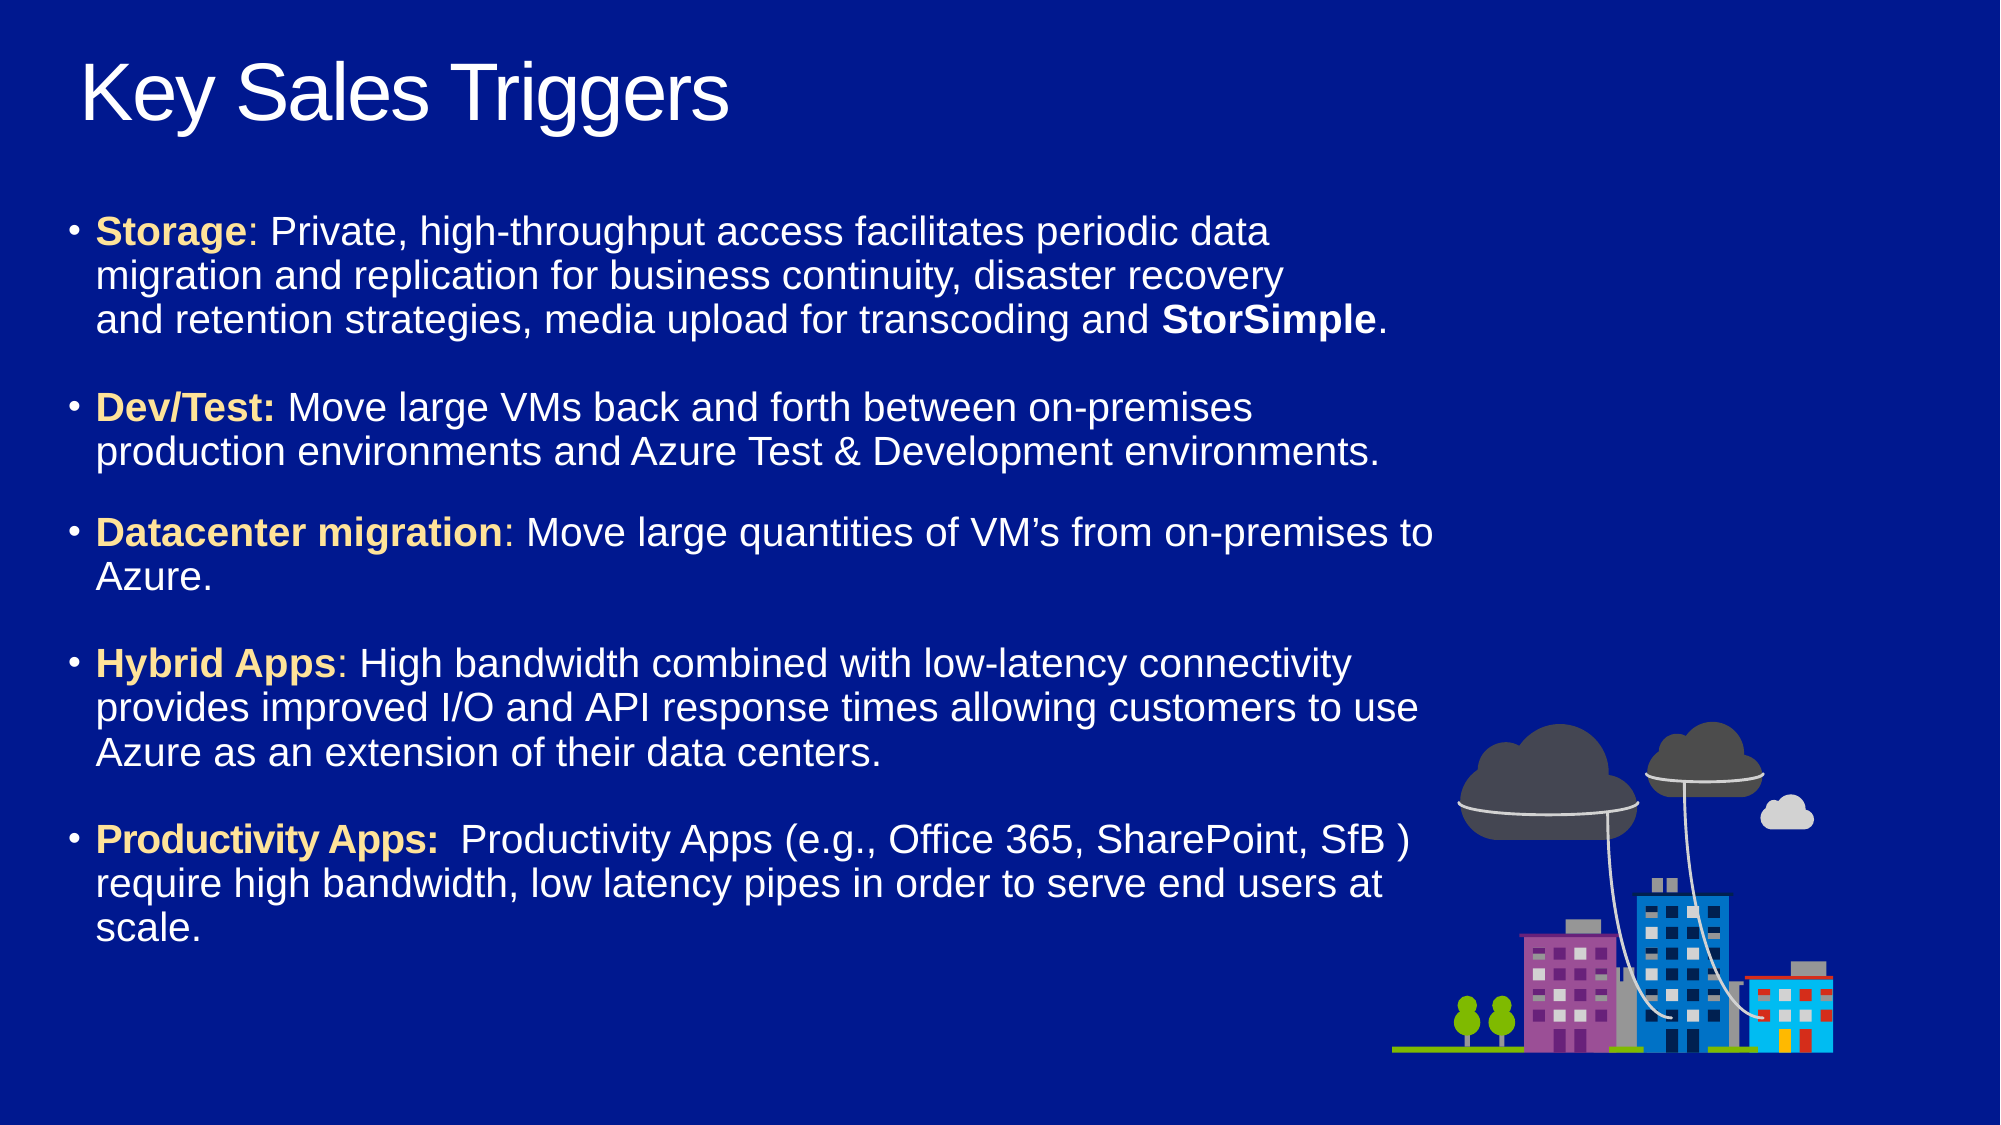

# Key Sales Triggers
Storage: Private, high-throughput access facilitates periodic data migration and replication for business continuity, disaster recovery and retention strategies, media upload for transcoding and StorSimple.
Dev/Test: Move large VMs back and forth between on-premises production environments and Azure Test & Development environments.
Datacenter migration: Move large quantities of VM’s from on-premises to Azure.
Hybrid Apps: High bandwidth combined with low-latency connectivity provides improved I/O and API response times allowing customers to use Azure as an extension of their data centers.
Productivity Apps:  Productivity Apps (e.g., Office 365, SharePoint, SfB ) require high bandwidth, low latency pipes in order to serve end users at scale.